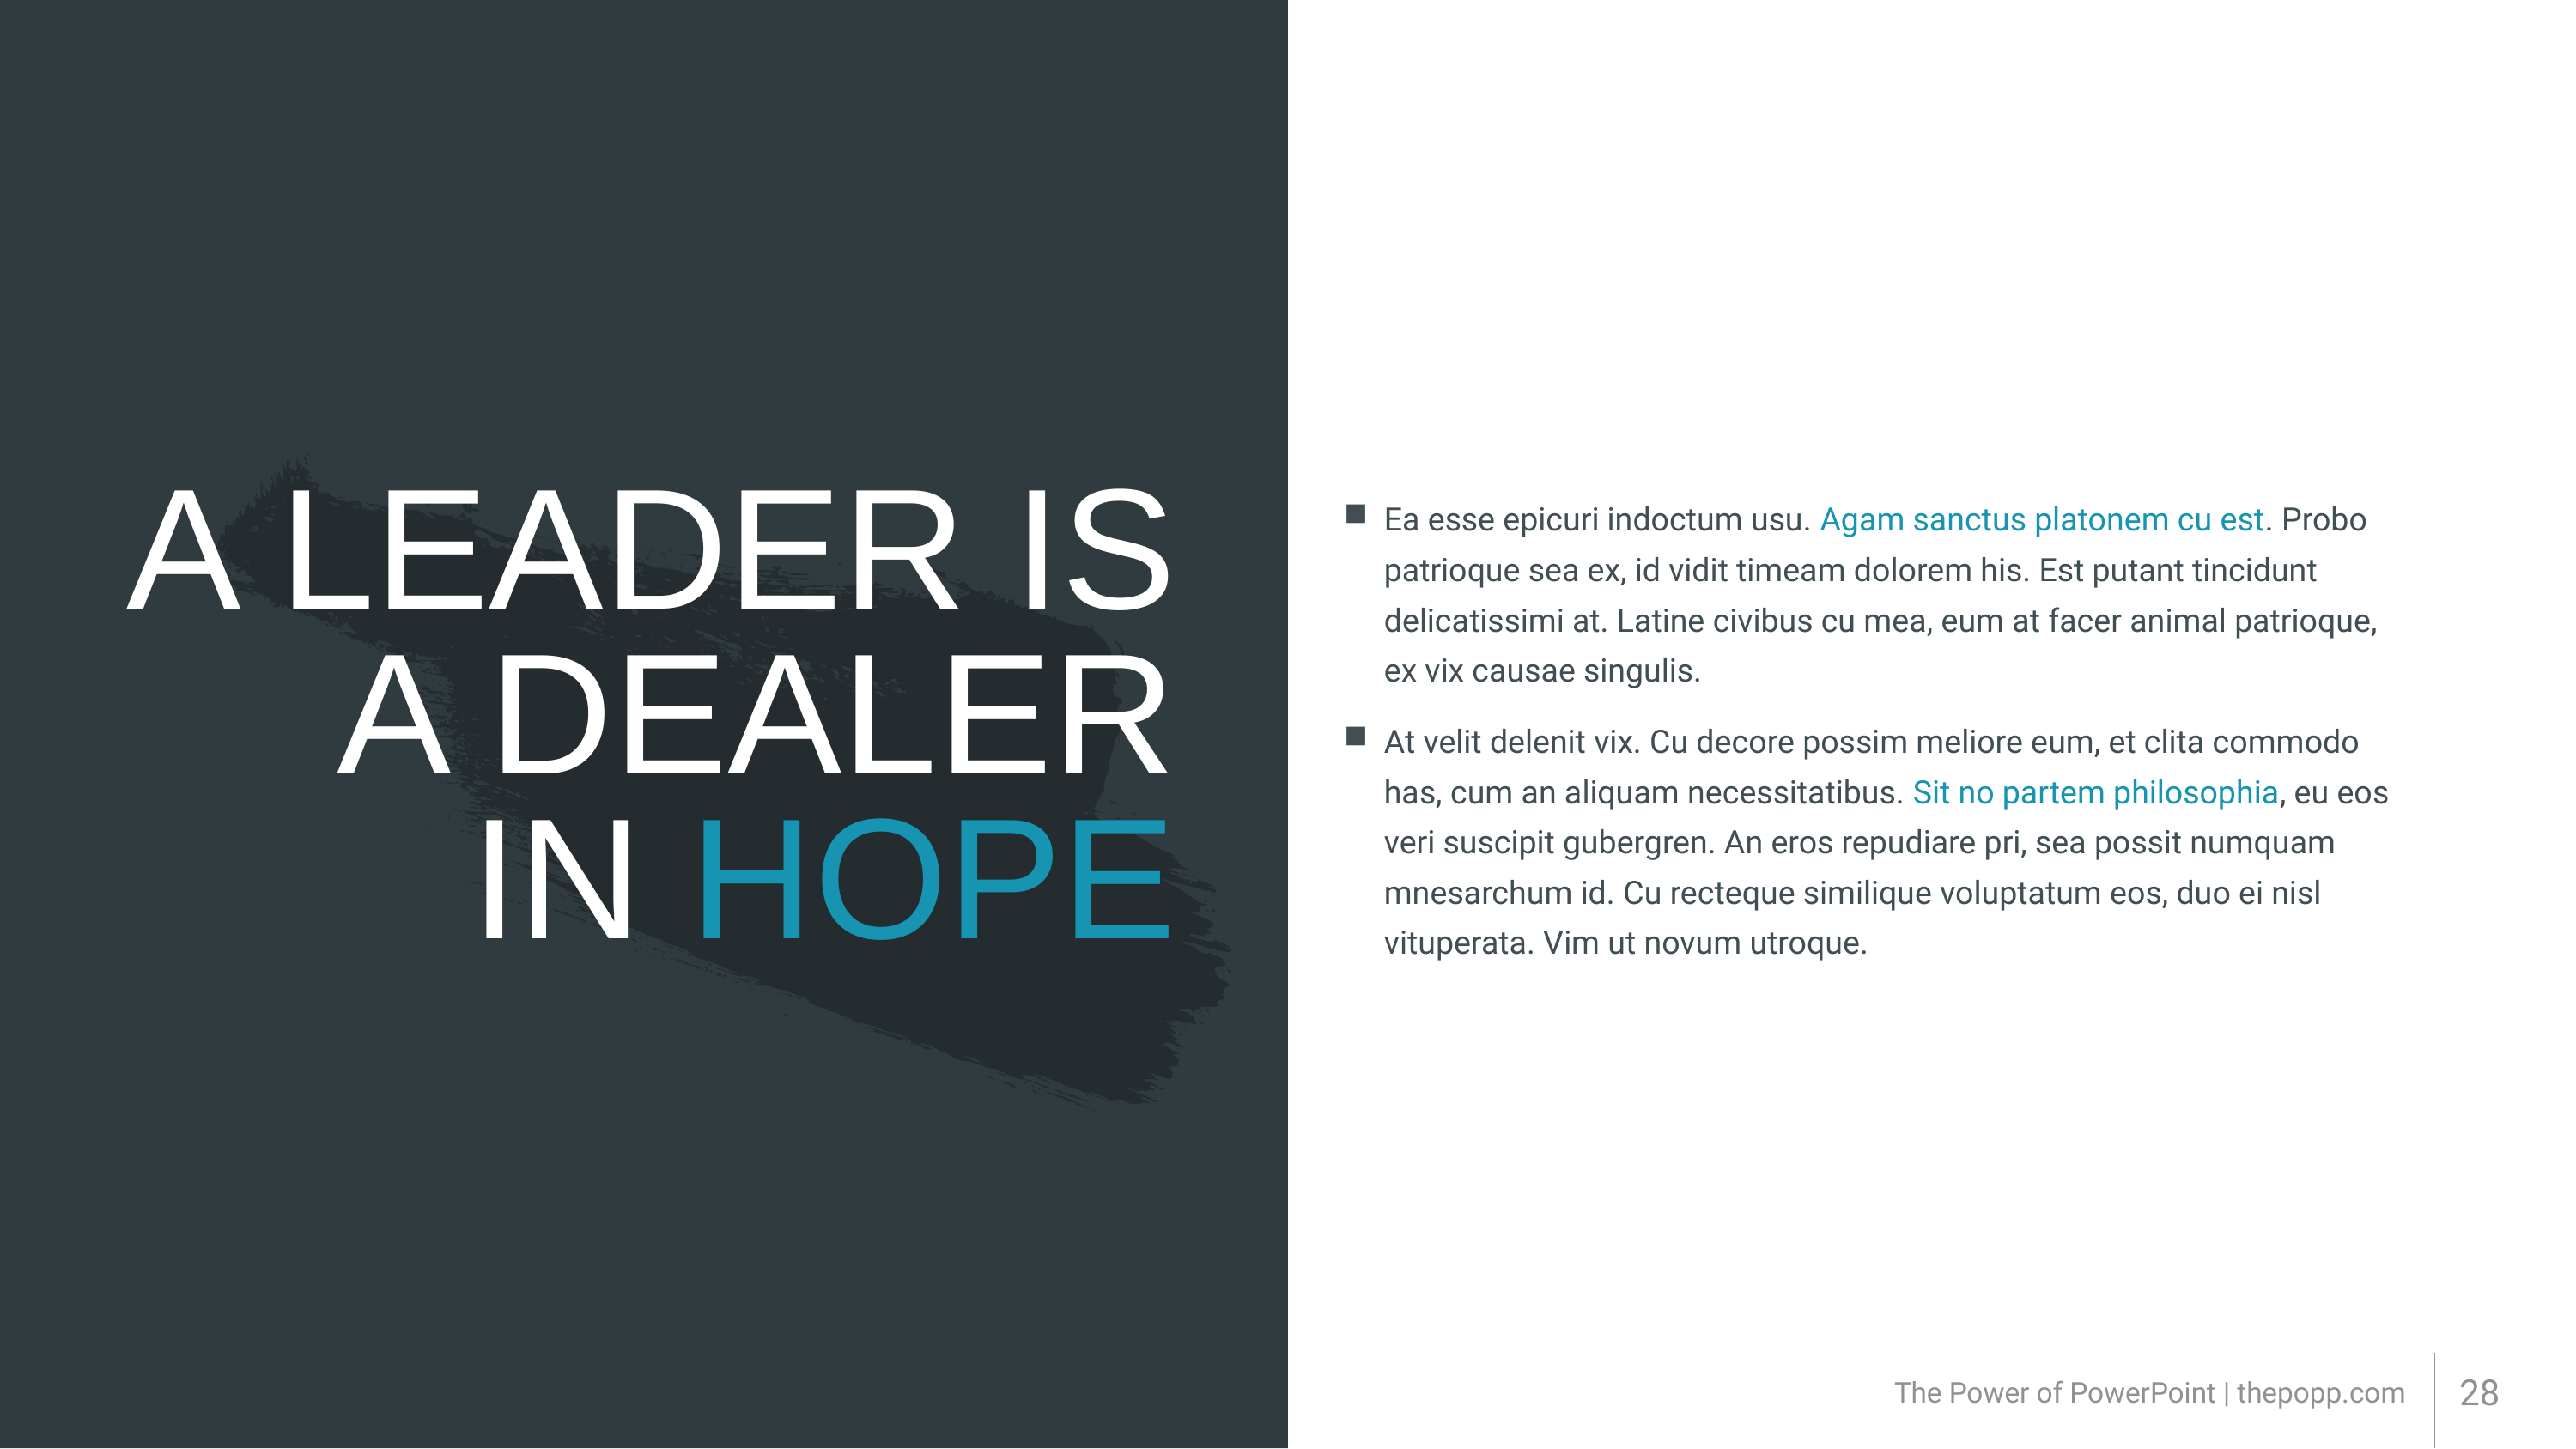

Ea esse epicuri indoctum usu. Agam sanctus platonem cu est. Probo patrioque sea ex, id vidit timeam dolorem his. Est putant tincidunt delicatissimi at. Latine civibus cu mea, eum at facer animal patrioque, ex vix causae singulis.
At velit delenit vix. Cu decore possim meliore eum, et clita commodo has, cum an aliquam necessitatibus. Sit no partem philosophia, eu eos veri suscipit gubergren. An eros repudiare pri, sea possit numquam mnesarchum id. Cu recteque similique voluptatum eos, duo ei nisl vituperata. Vim ut novum utroque.
# A LEADER IS A DEALER IN HOPE
28
The Power of PowerPoint | thepopp.com